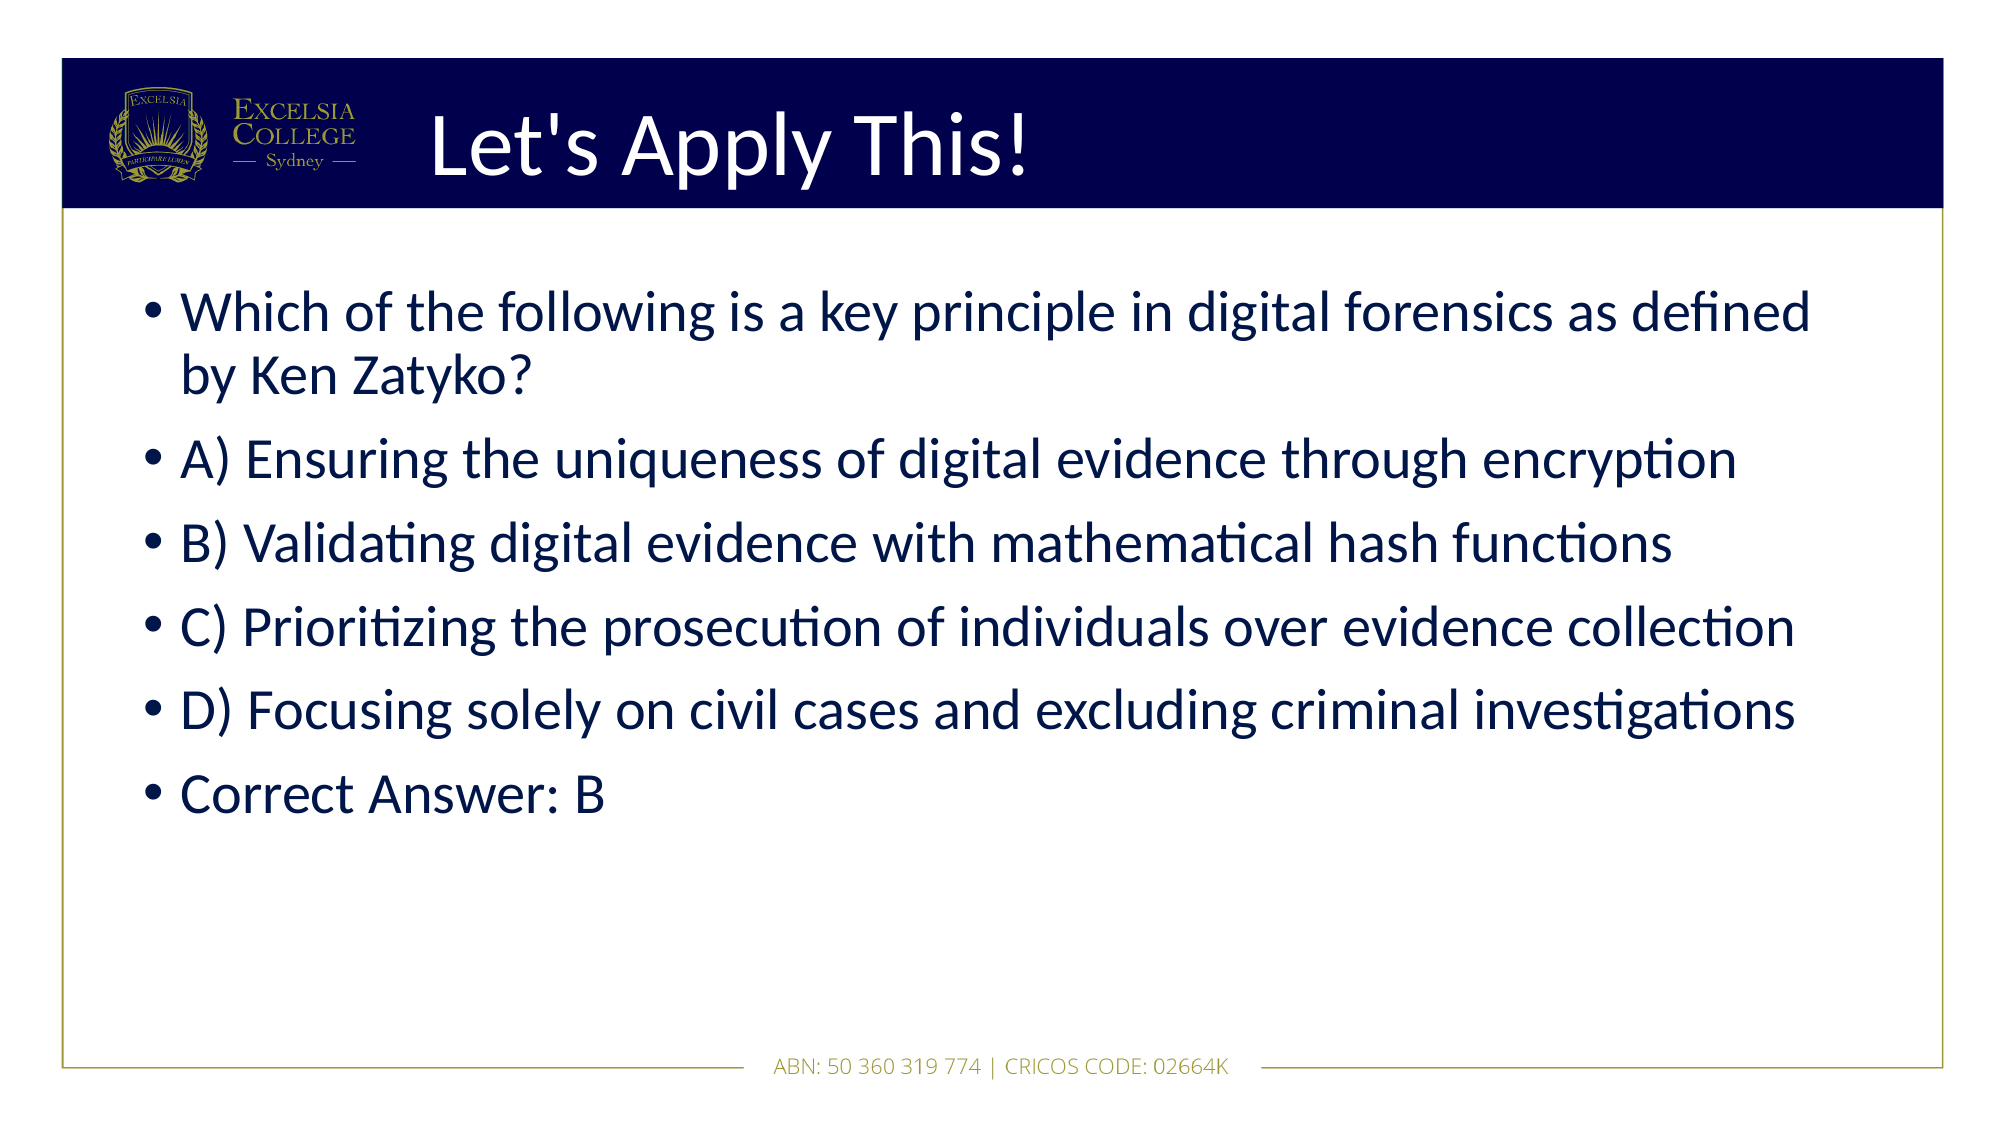

# Let's Apply This!
Which of the following is a key principle in digital forensics as defined by Ken Zatyko?
A) Ensuring the uniqueness of digital evidence through encryption
B) Validating digital evidence with mathematical hash functions
C) Prioritizing the prosecution of individuals over evidence collection
D) Focusing solely on civil cases and excluding criminal investigations
Correct Answer: B